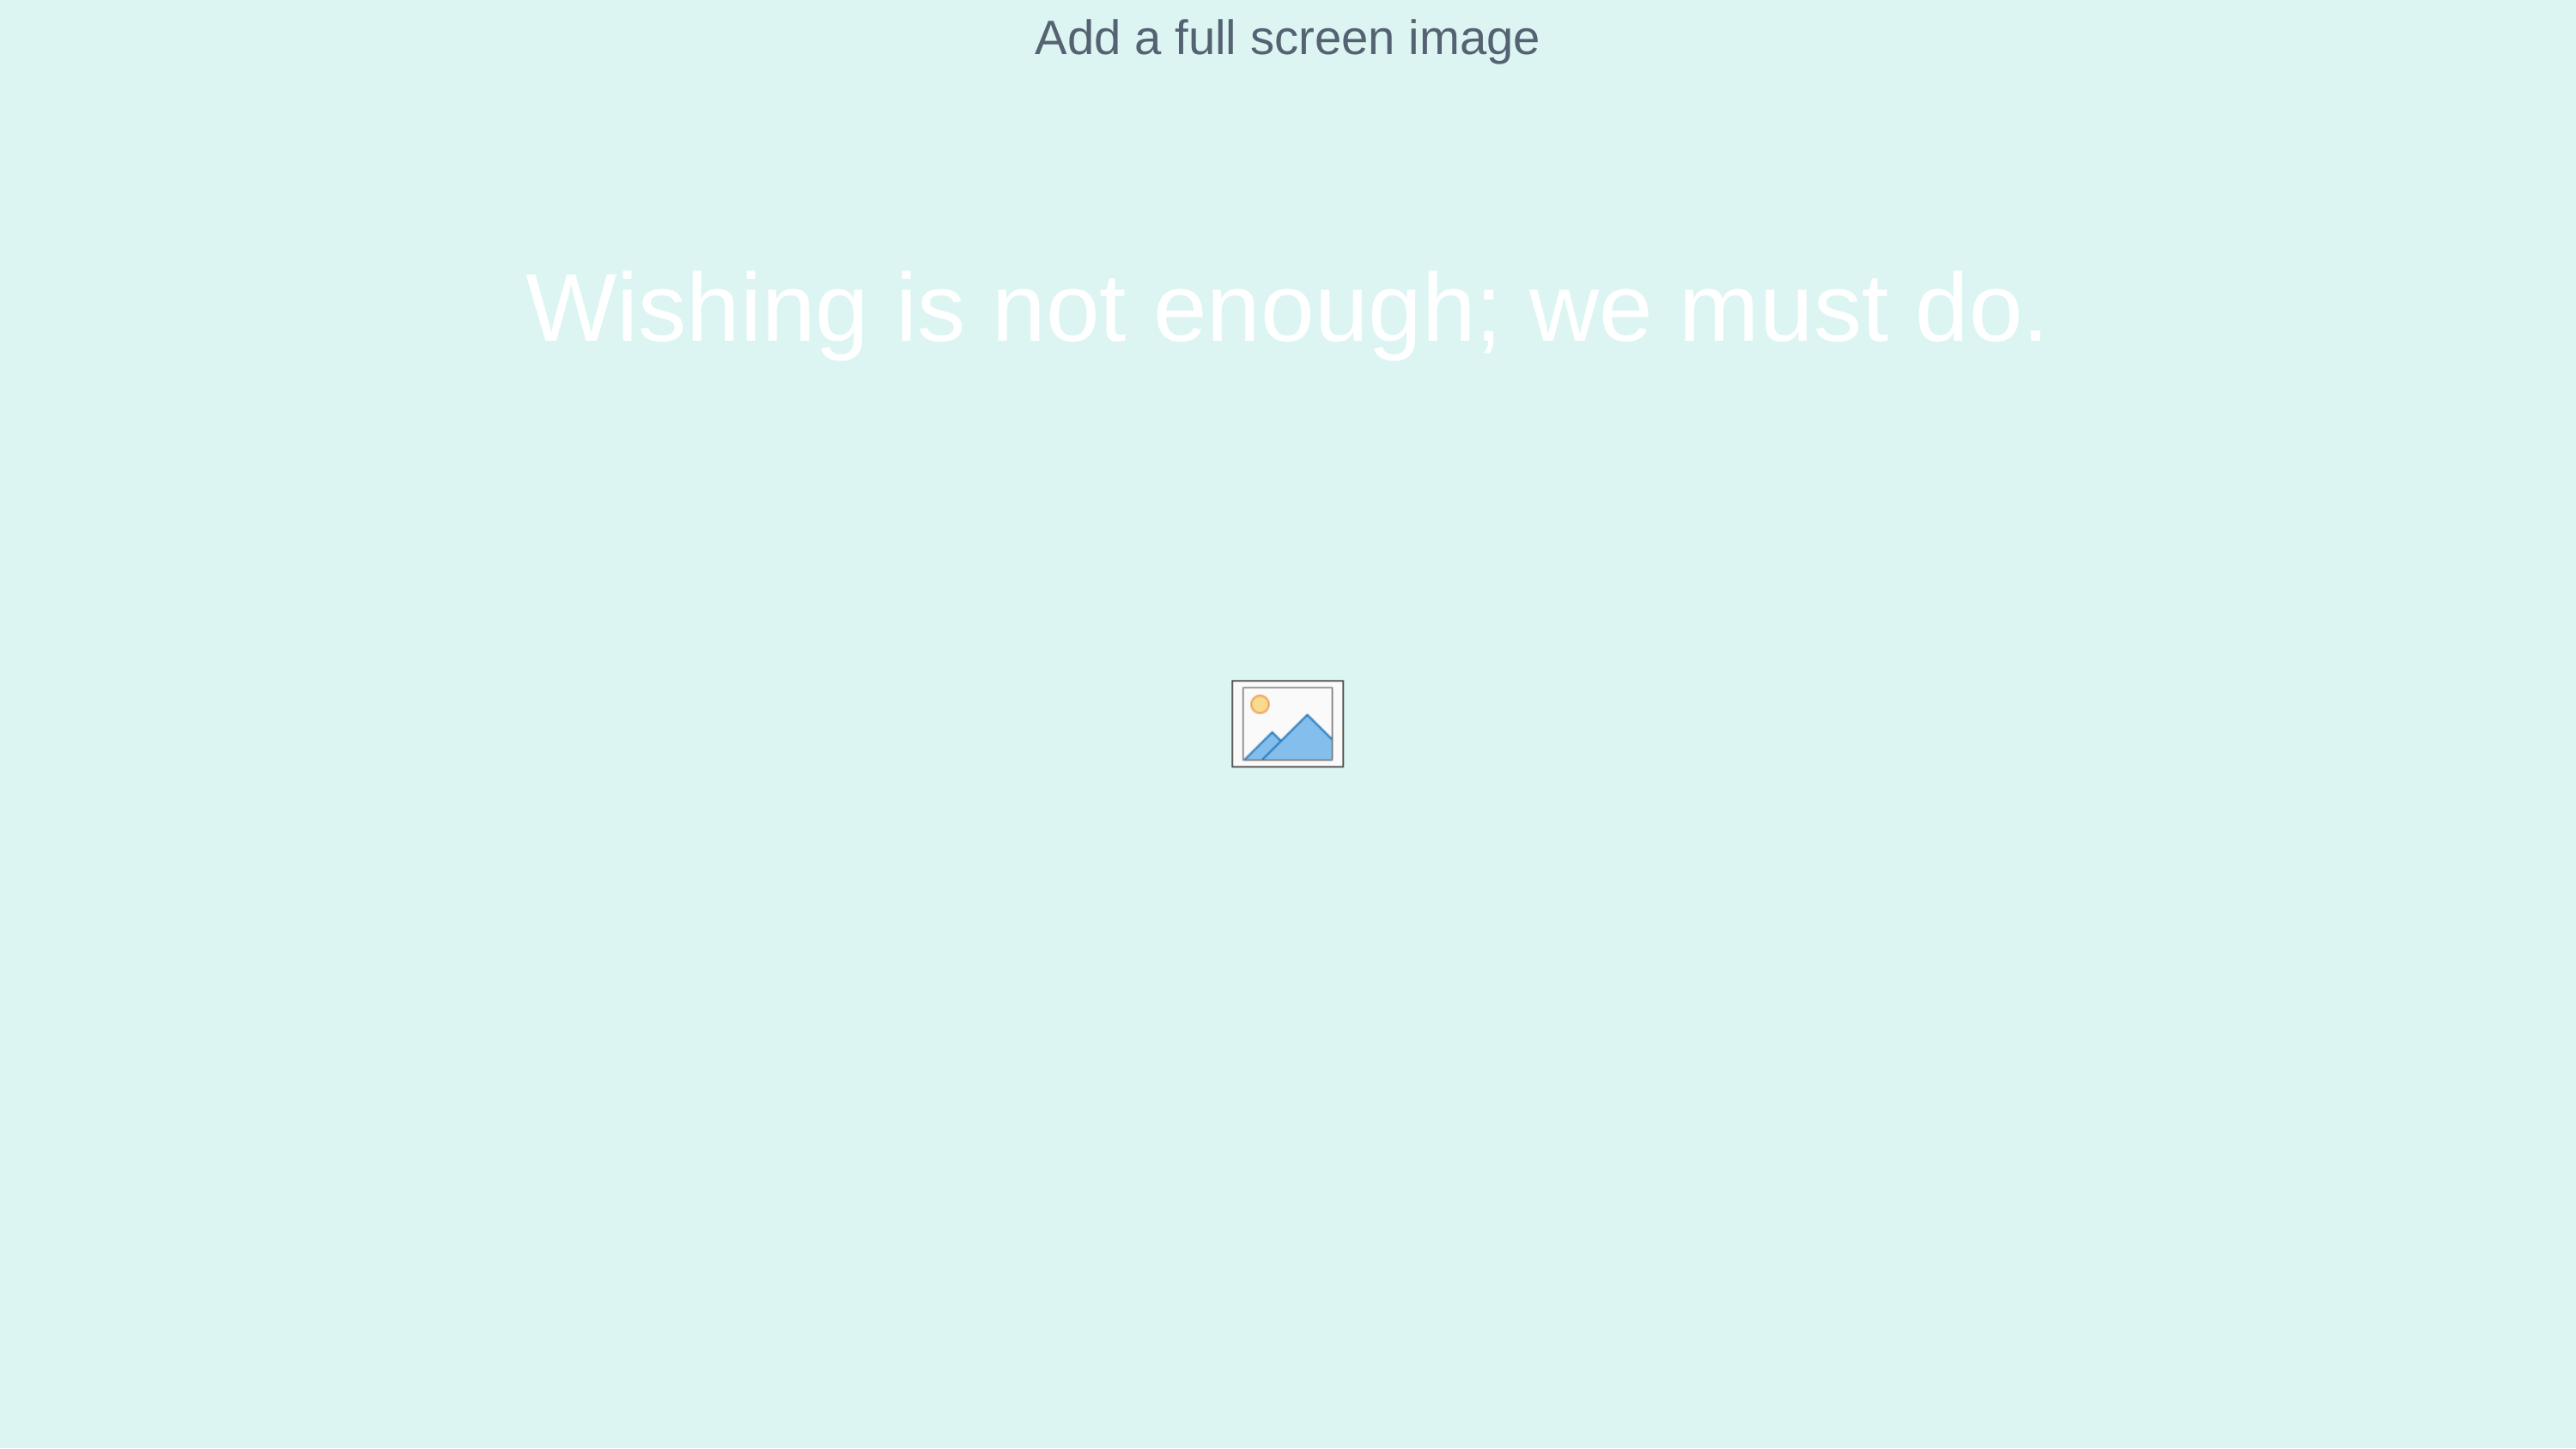

Wishing is not enough; we must do.